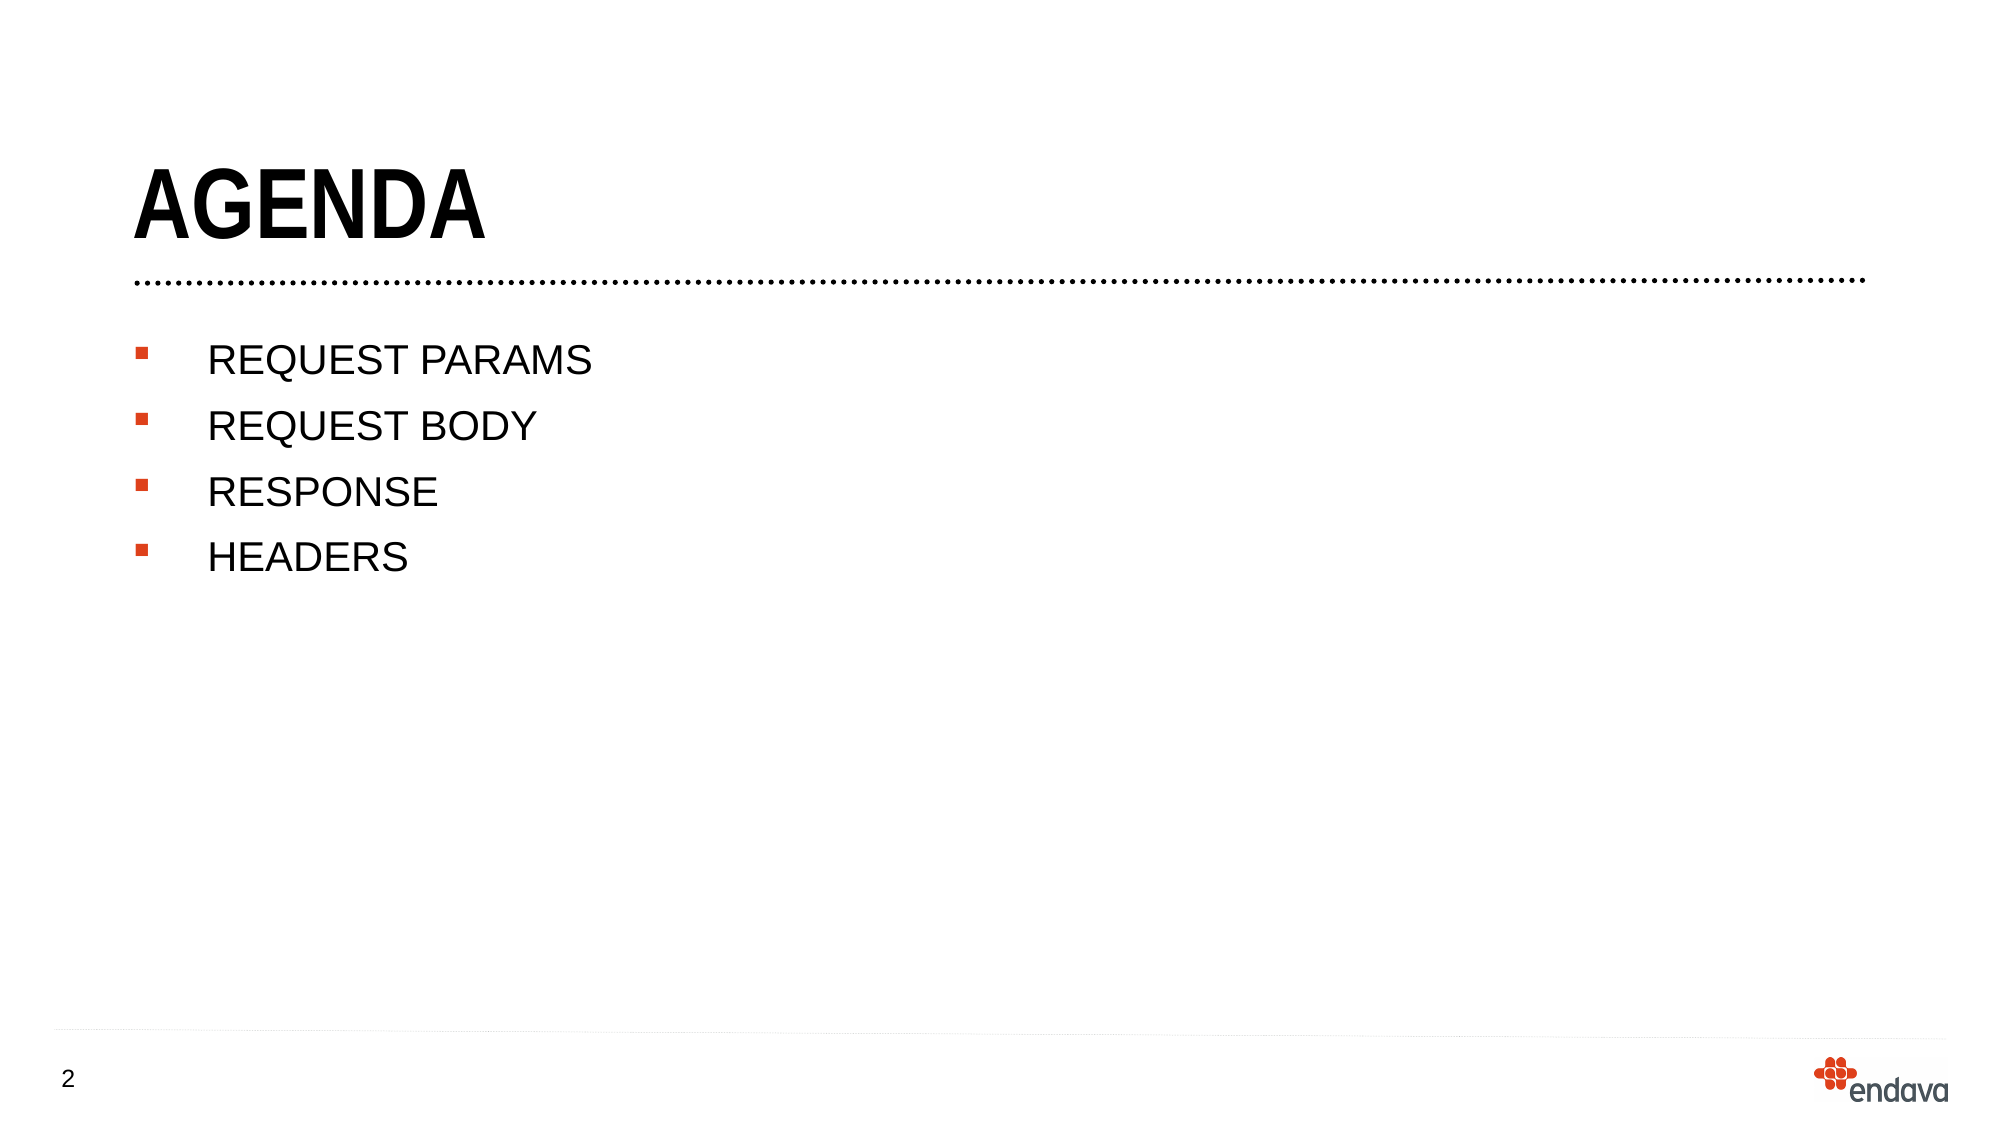

# agenda
Request params
Request body
Response
Headers